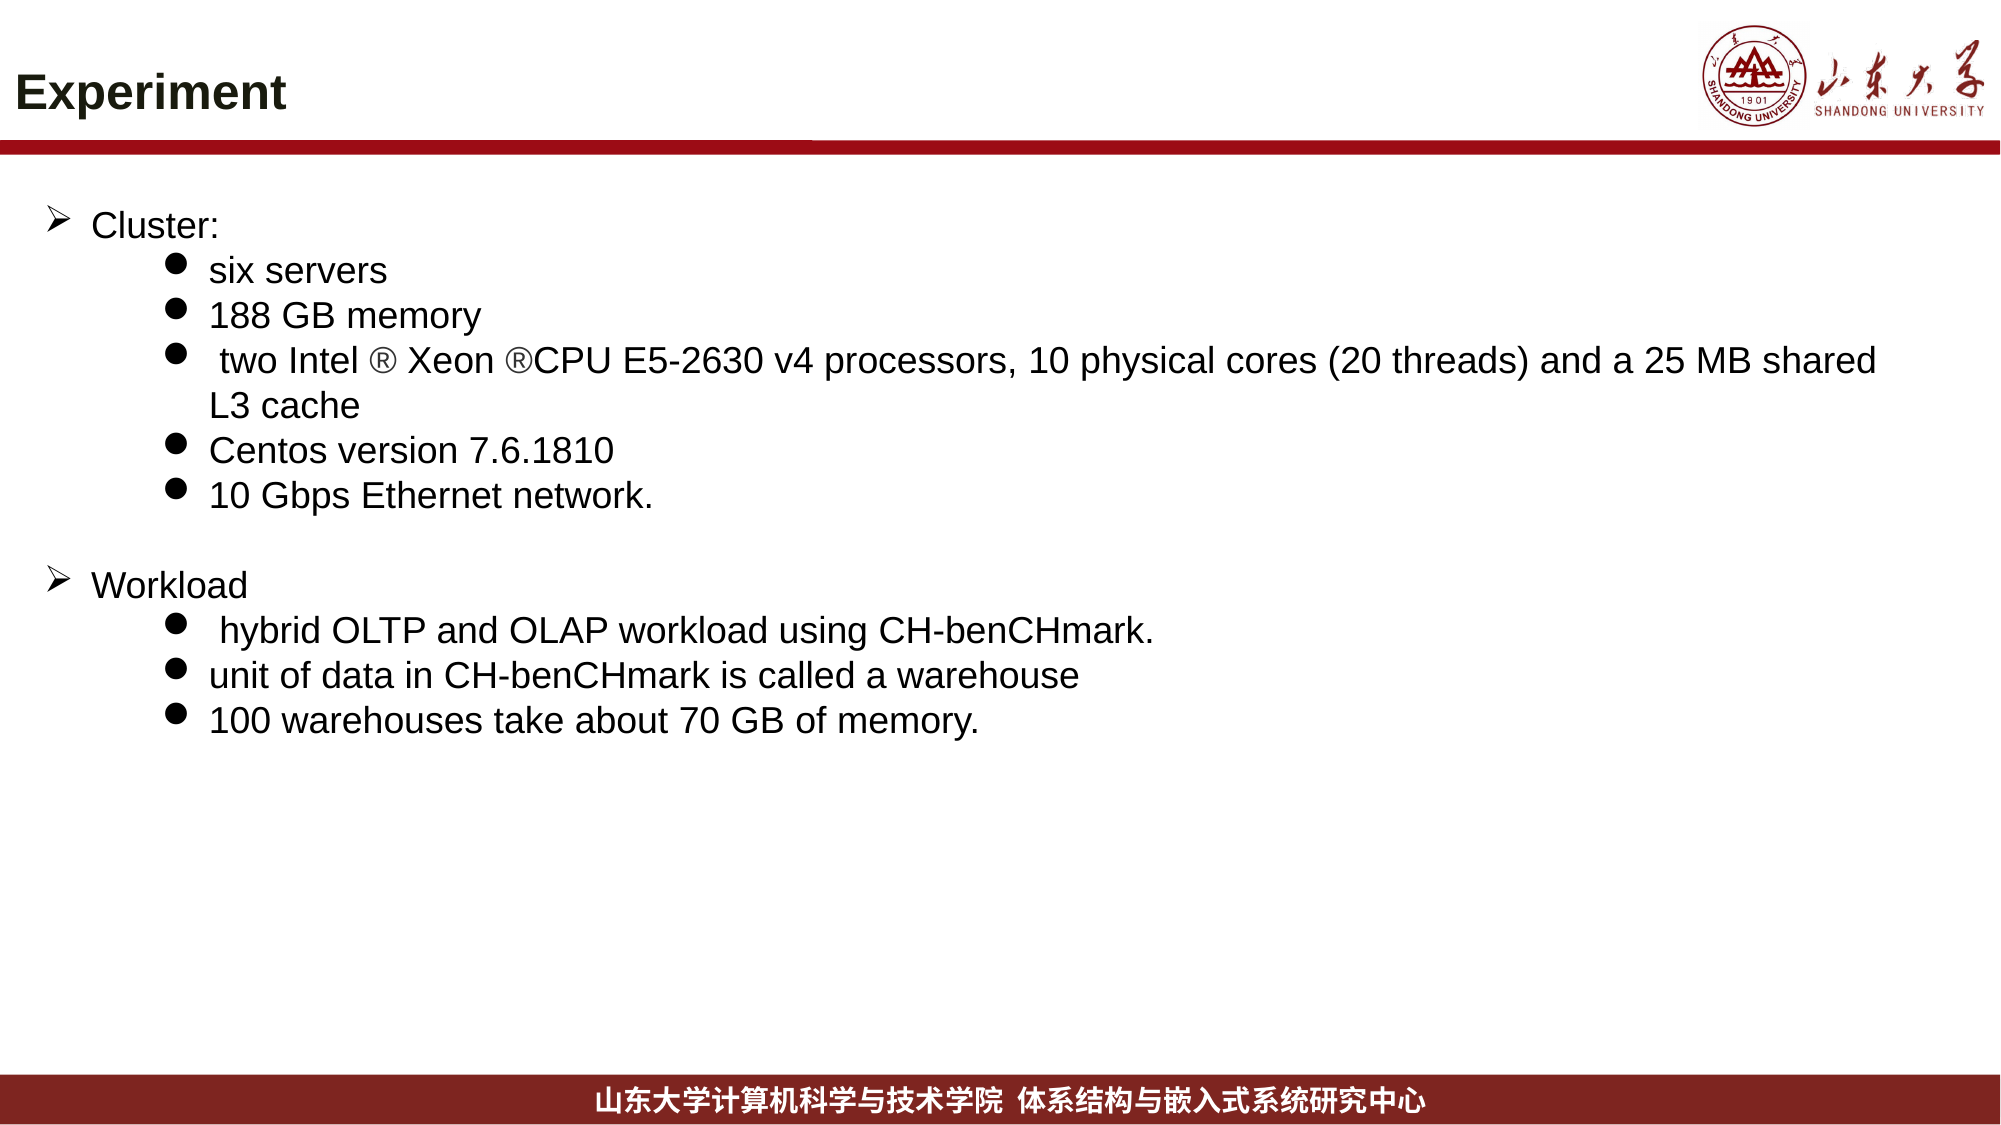

# Experiment
Cluster:
six servers
188 GB memory
 two Intel ® Xeon ®CPU E5-2630 v4 processors, 10 physical cores (20 threads) and a 25 MB shared L3 cache
Centos version 7.6.1810
10 Gbps Ethernet network.

Workload
 hybrid OLTP and OLAP workload using CH-benCHmark.
unit of data in CH-benCHmark is called a warehouse
100 warehouses take about 70 GB of memory.